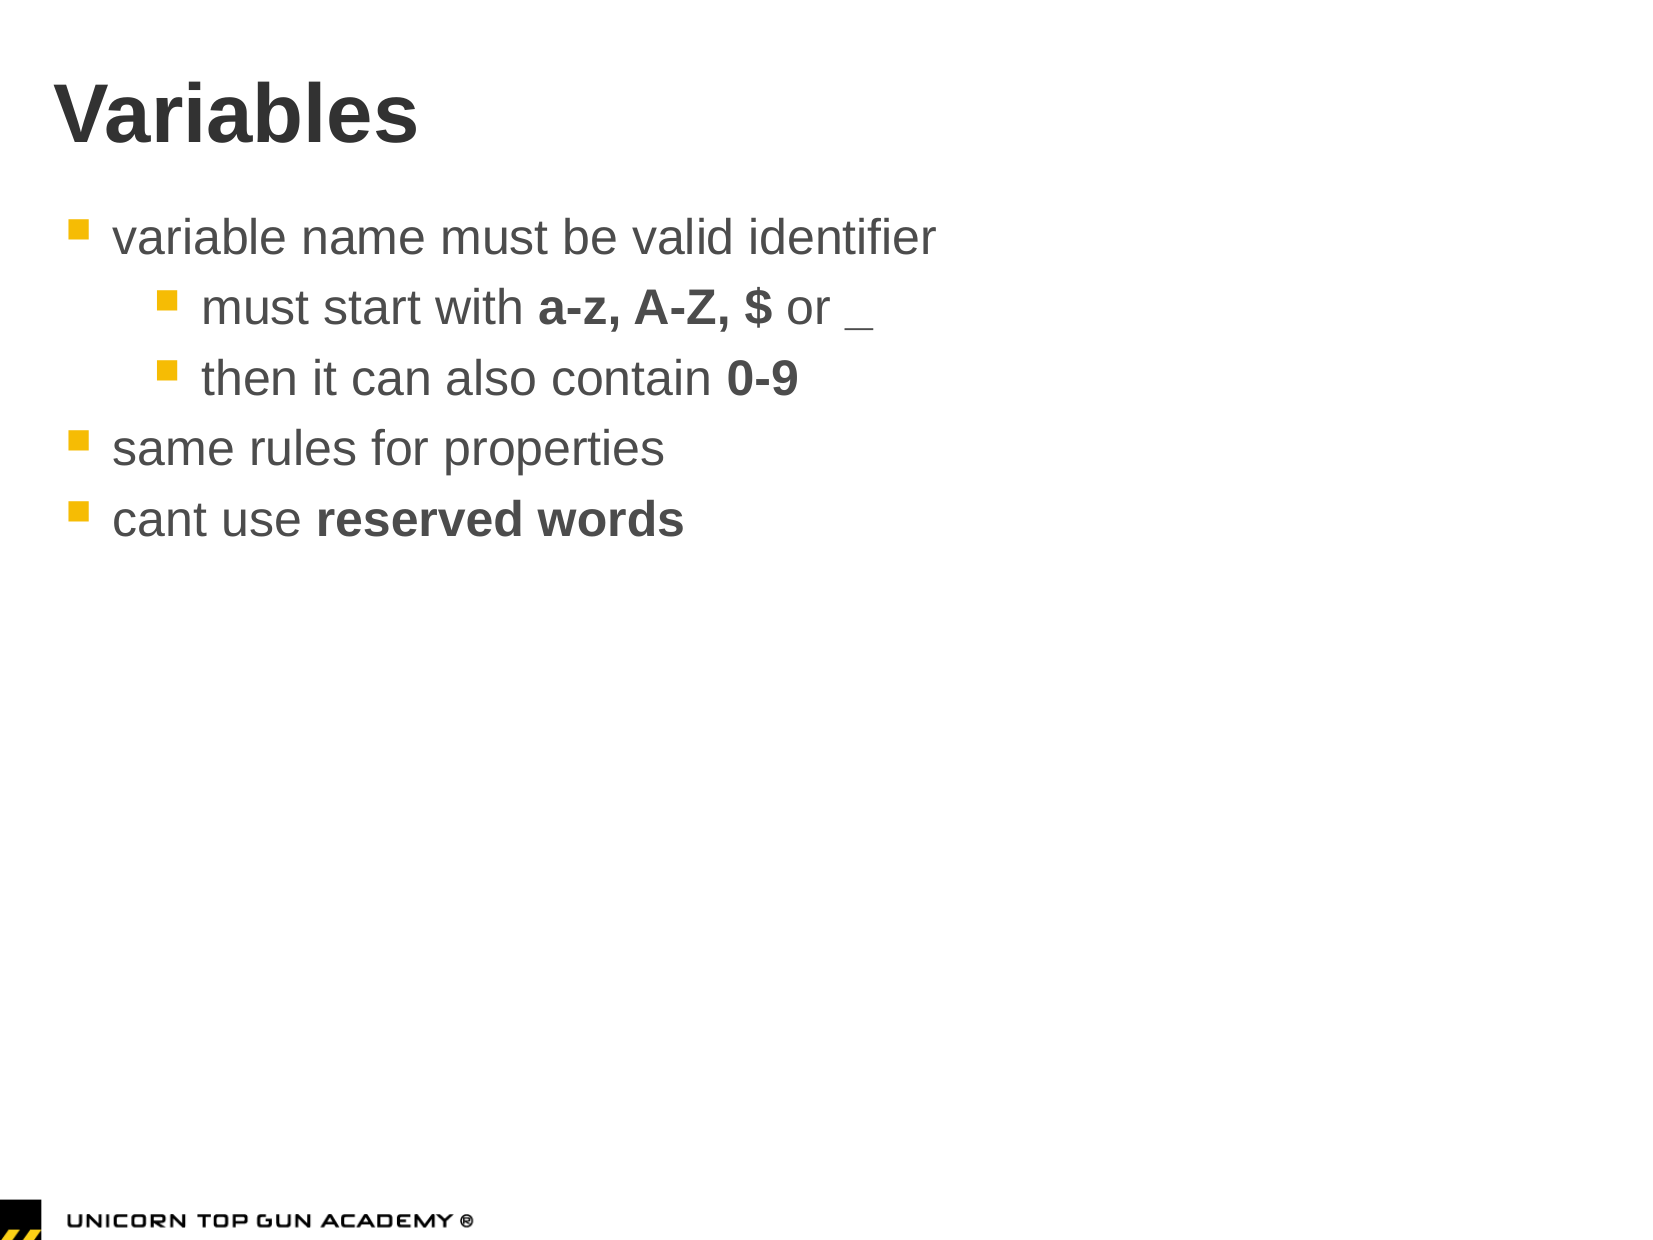

# Variables
variable name must be valid identifier
must start with a-z, A-Z, $ or _
then it can also contain 0-9
same rules for properties
cant use reserved words